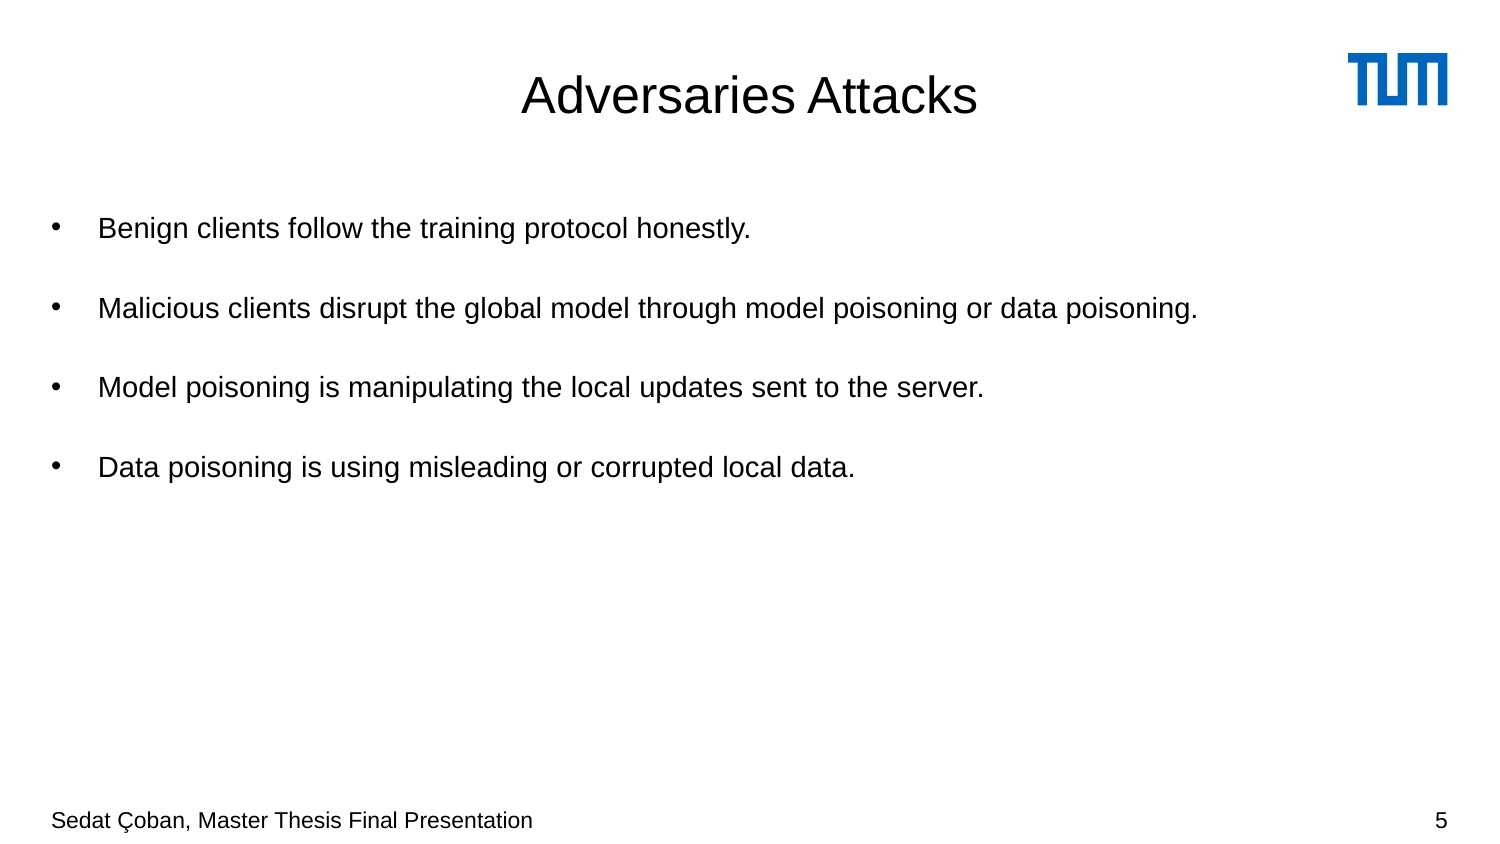

# Adversaries Attacks
Benign clients follow the training protocol honestly.

Malicious clients disrupt the global model through model poisoning or data poisoning.

Model poisoning is manipulating the local updates sent to the server.

Data poisoning is using misleading or corrupted local data.
Sedat Çoban, Master Thesis Final Presentation
5